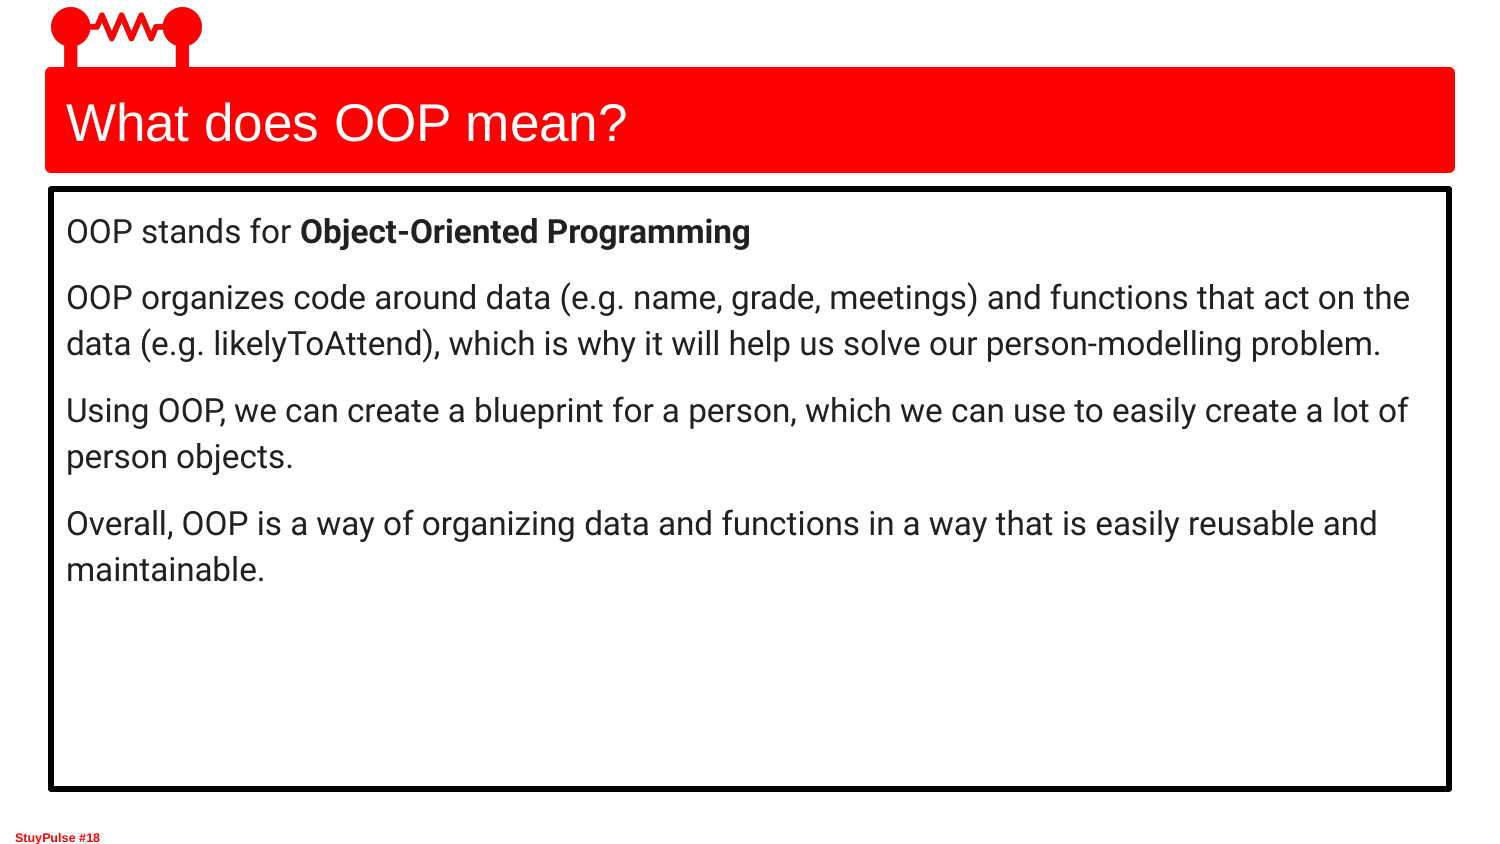

# What does OOP mean?
OOP stands for Object-Oriented Programming
OOP organizes code around data (e.g. name, grade, meetings) and functions that act on the data (e.g. likelyToAttend), which is why it will help us solve our person-modelling problem.
Using OOP, we can create a blueprint for a person, which we can use to easily create a lot of person objects.
Overall, OOP is a way of organizing data and functions in a way that is easily reusable and maintainable.